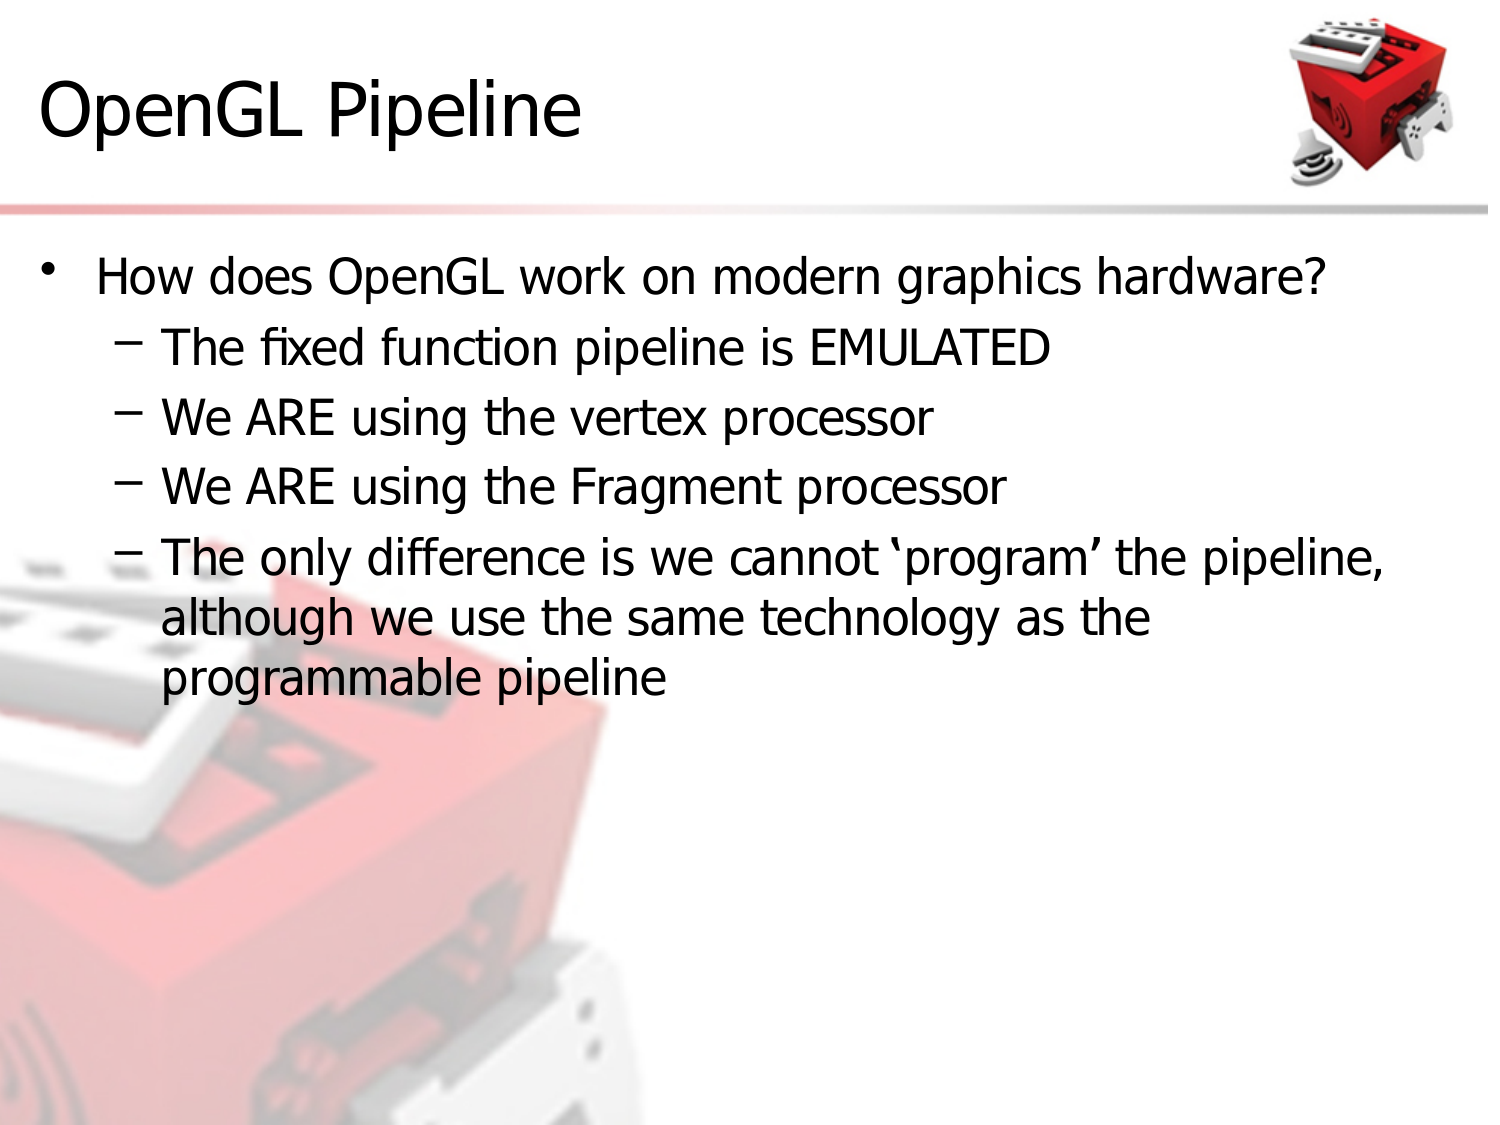

# OpenGL Pipeline
How does OpenGL work on modern graphics hardware?
The fixed function pipeline is EMULATED
We ARE using the vertex processor
We ARE using the Fragment processor
The only difference is we cannot ‘program’ the pipeline, although we use the same technology as the programmable pipeline